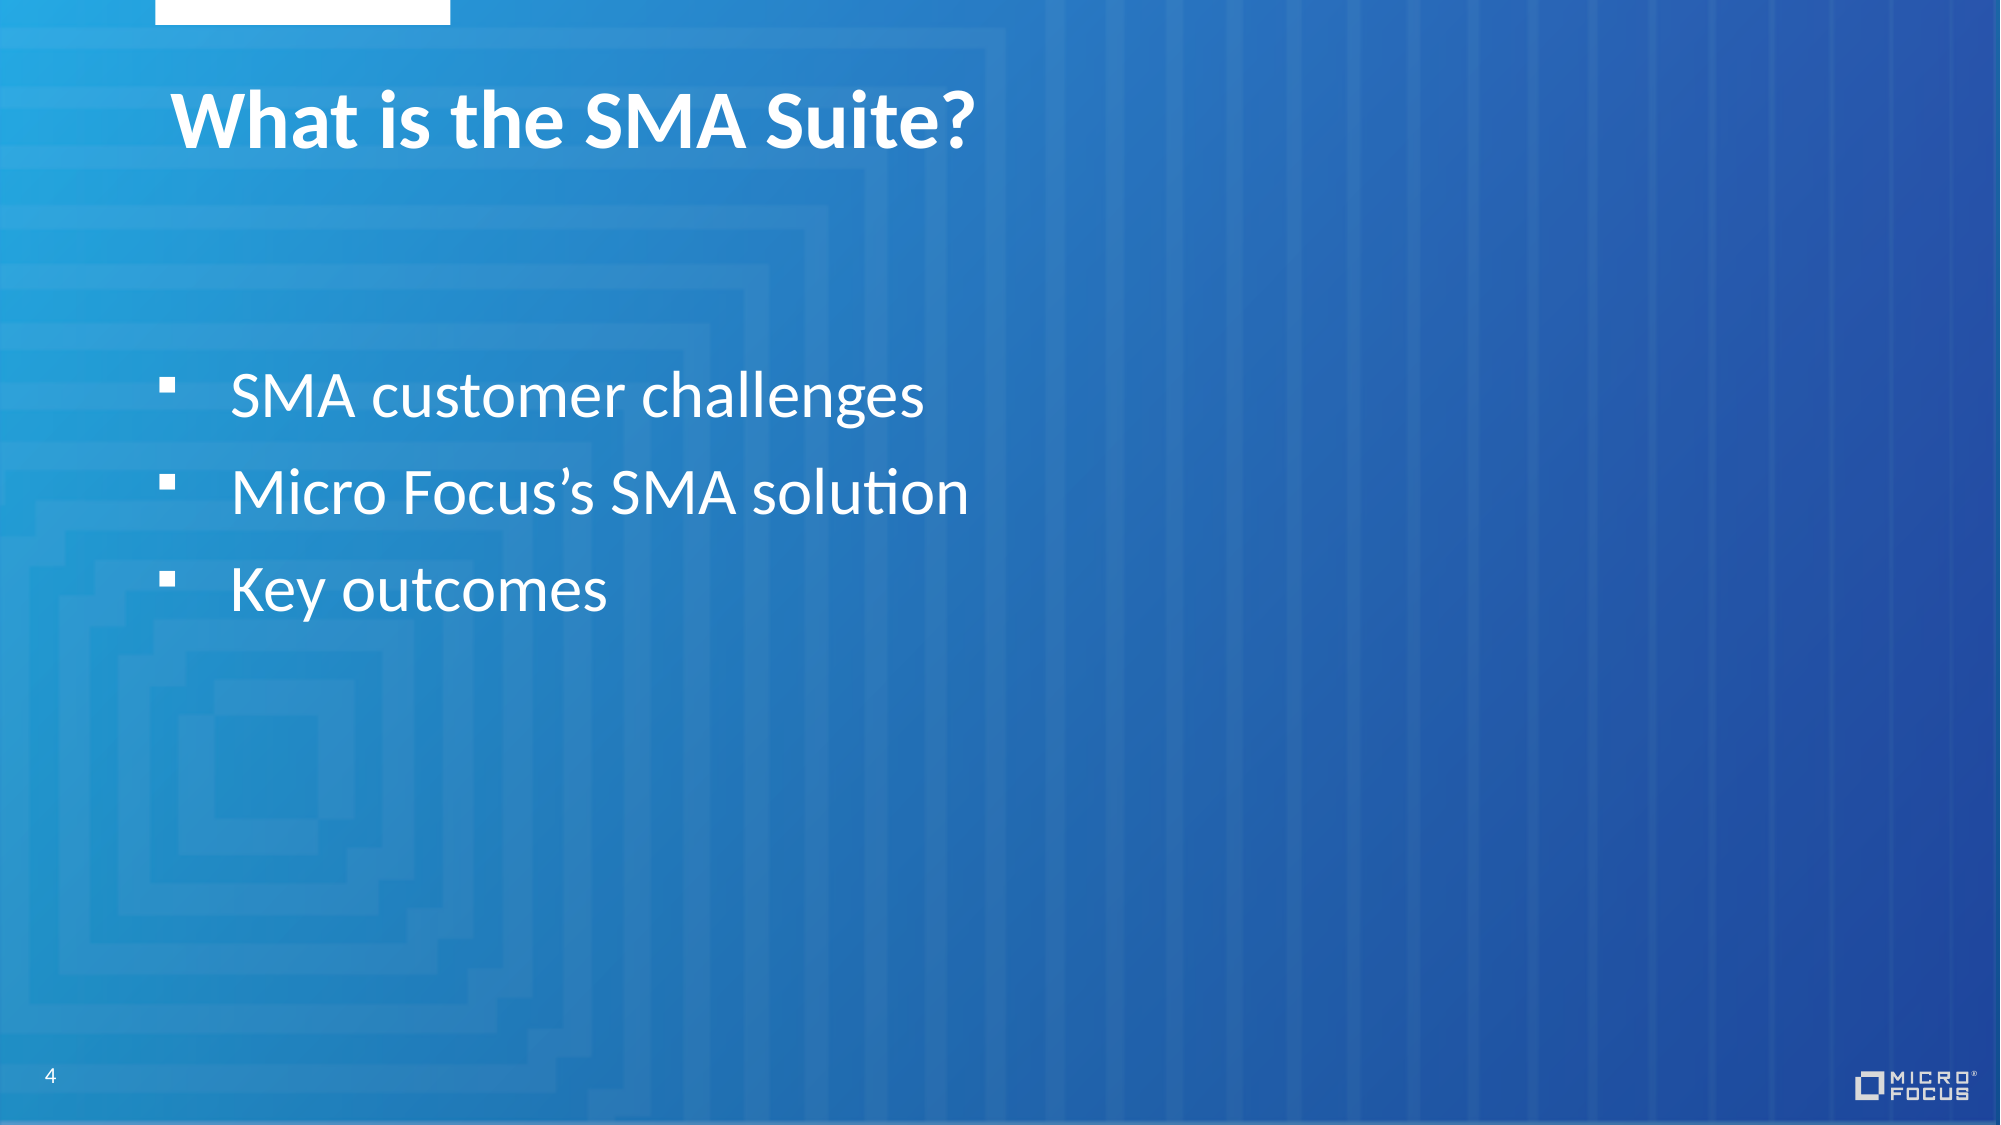

# What is the SMA Suite?
SMA customer challenges
Micro Focus’s SMA solution
Key outcomes
4